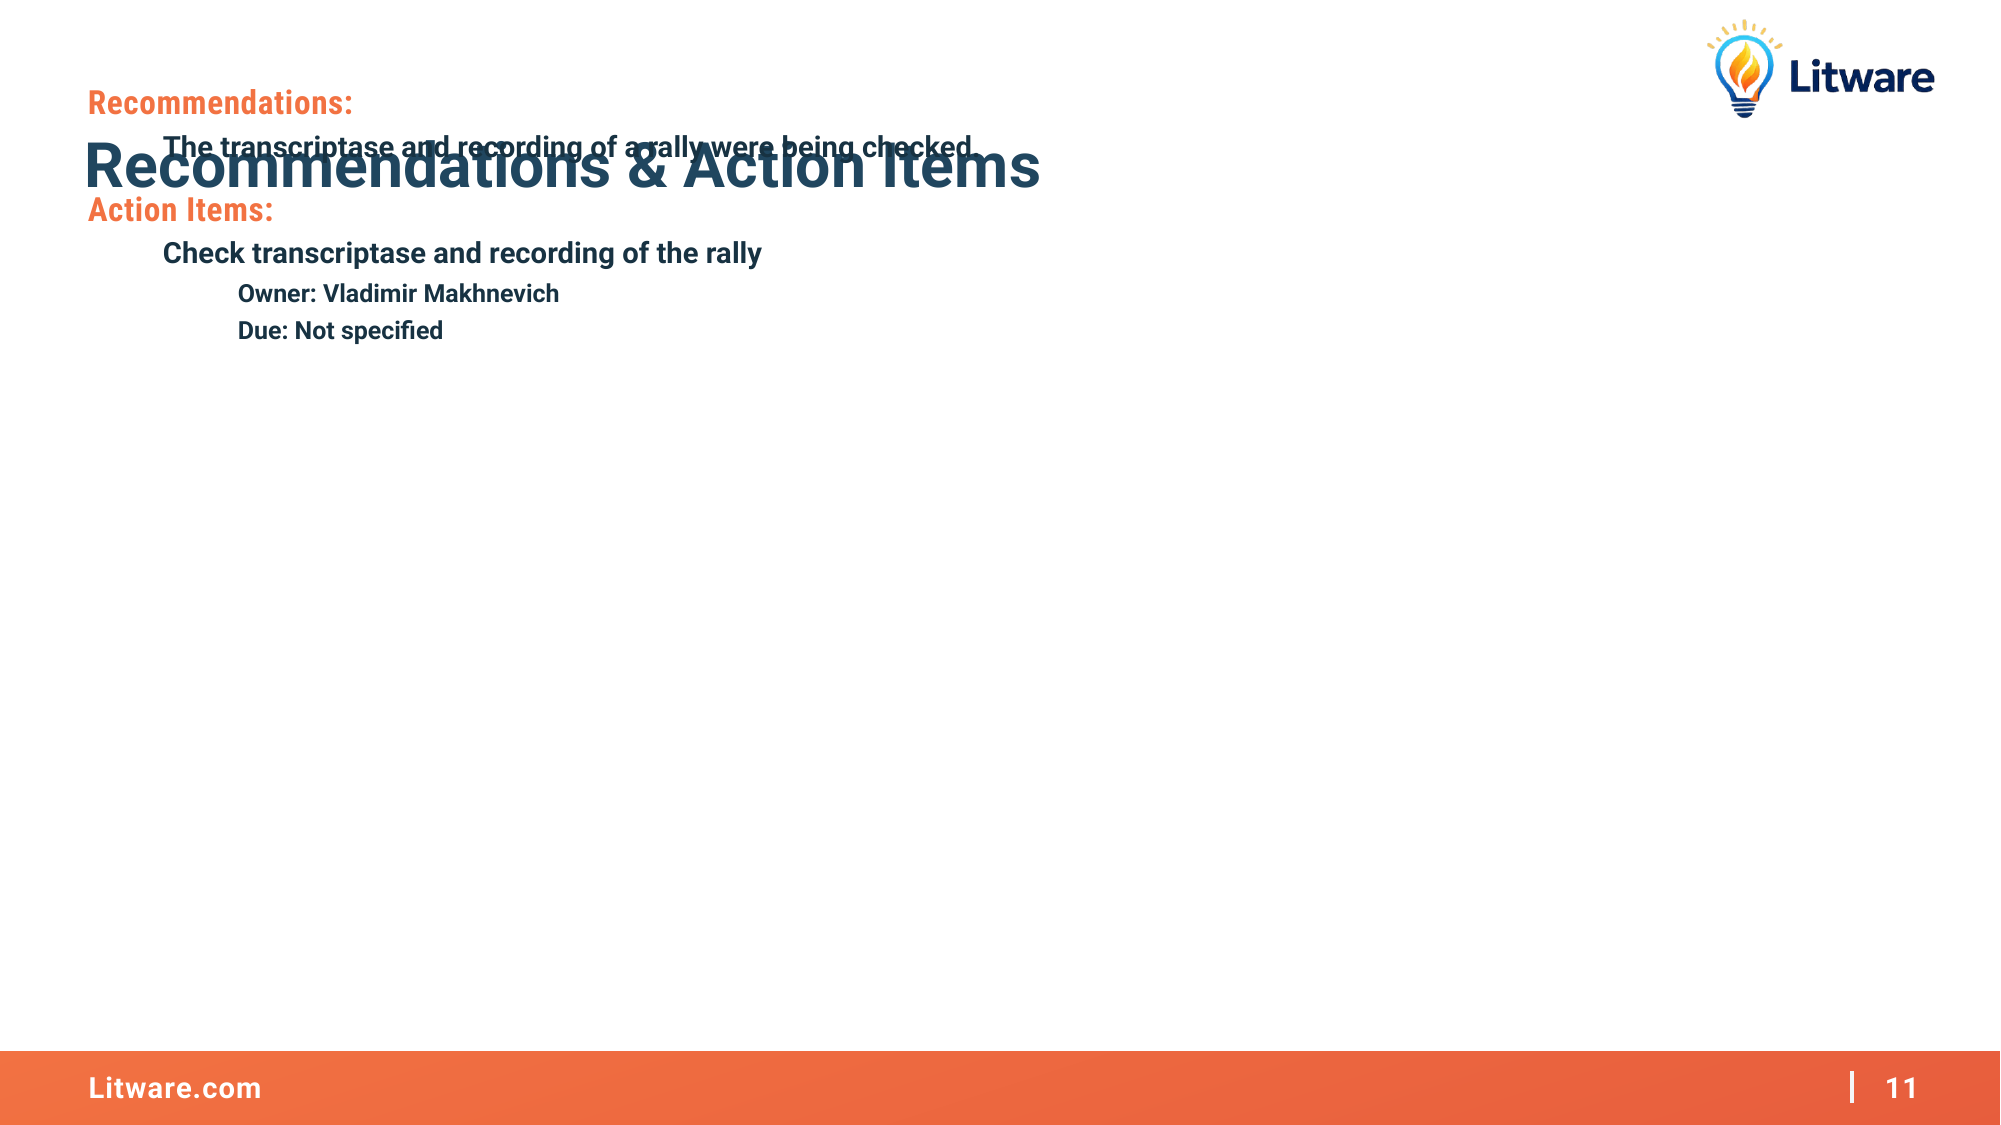

Recommendations:
The transcriptase and recording of a rally were being checked.
Action Items:
Check transcriptase and recording of the rally
Owner: Vladimir Makhnevich
Due: Not specified
Recommendations & Action Items